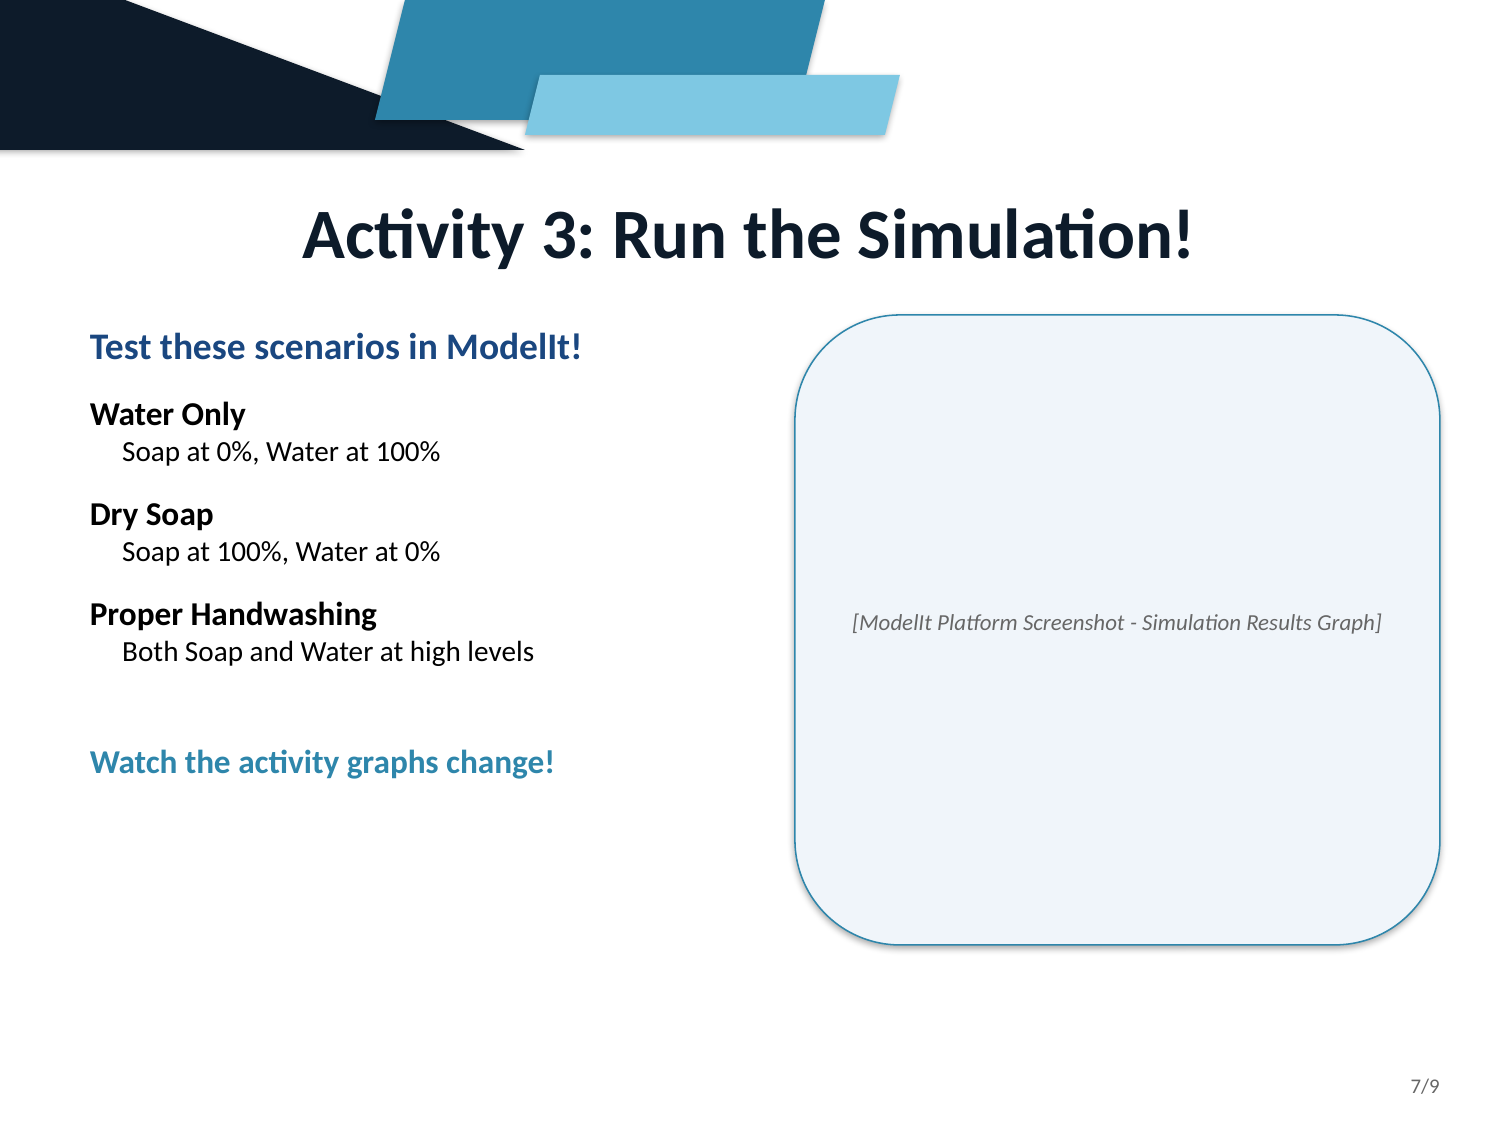

Activity 3: Run the Simulation!
Test these scenarios in ModelIt!
Water Only
     Soap at 0%, Water at 100%
Dry Soap
     Soap at 100%, Water at 0%
Proper Handwashing
     Both Soap and Water at high levels
Watch the activity graphs change!

[ModelIt Platform Screenshot - Simulation Results Graph]
7/9